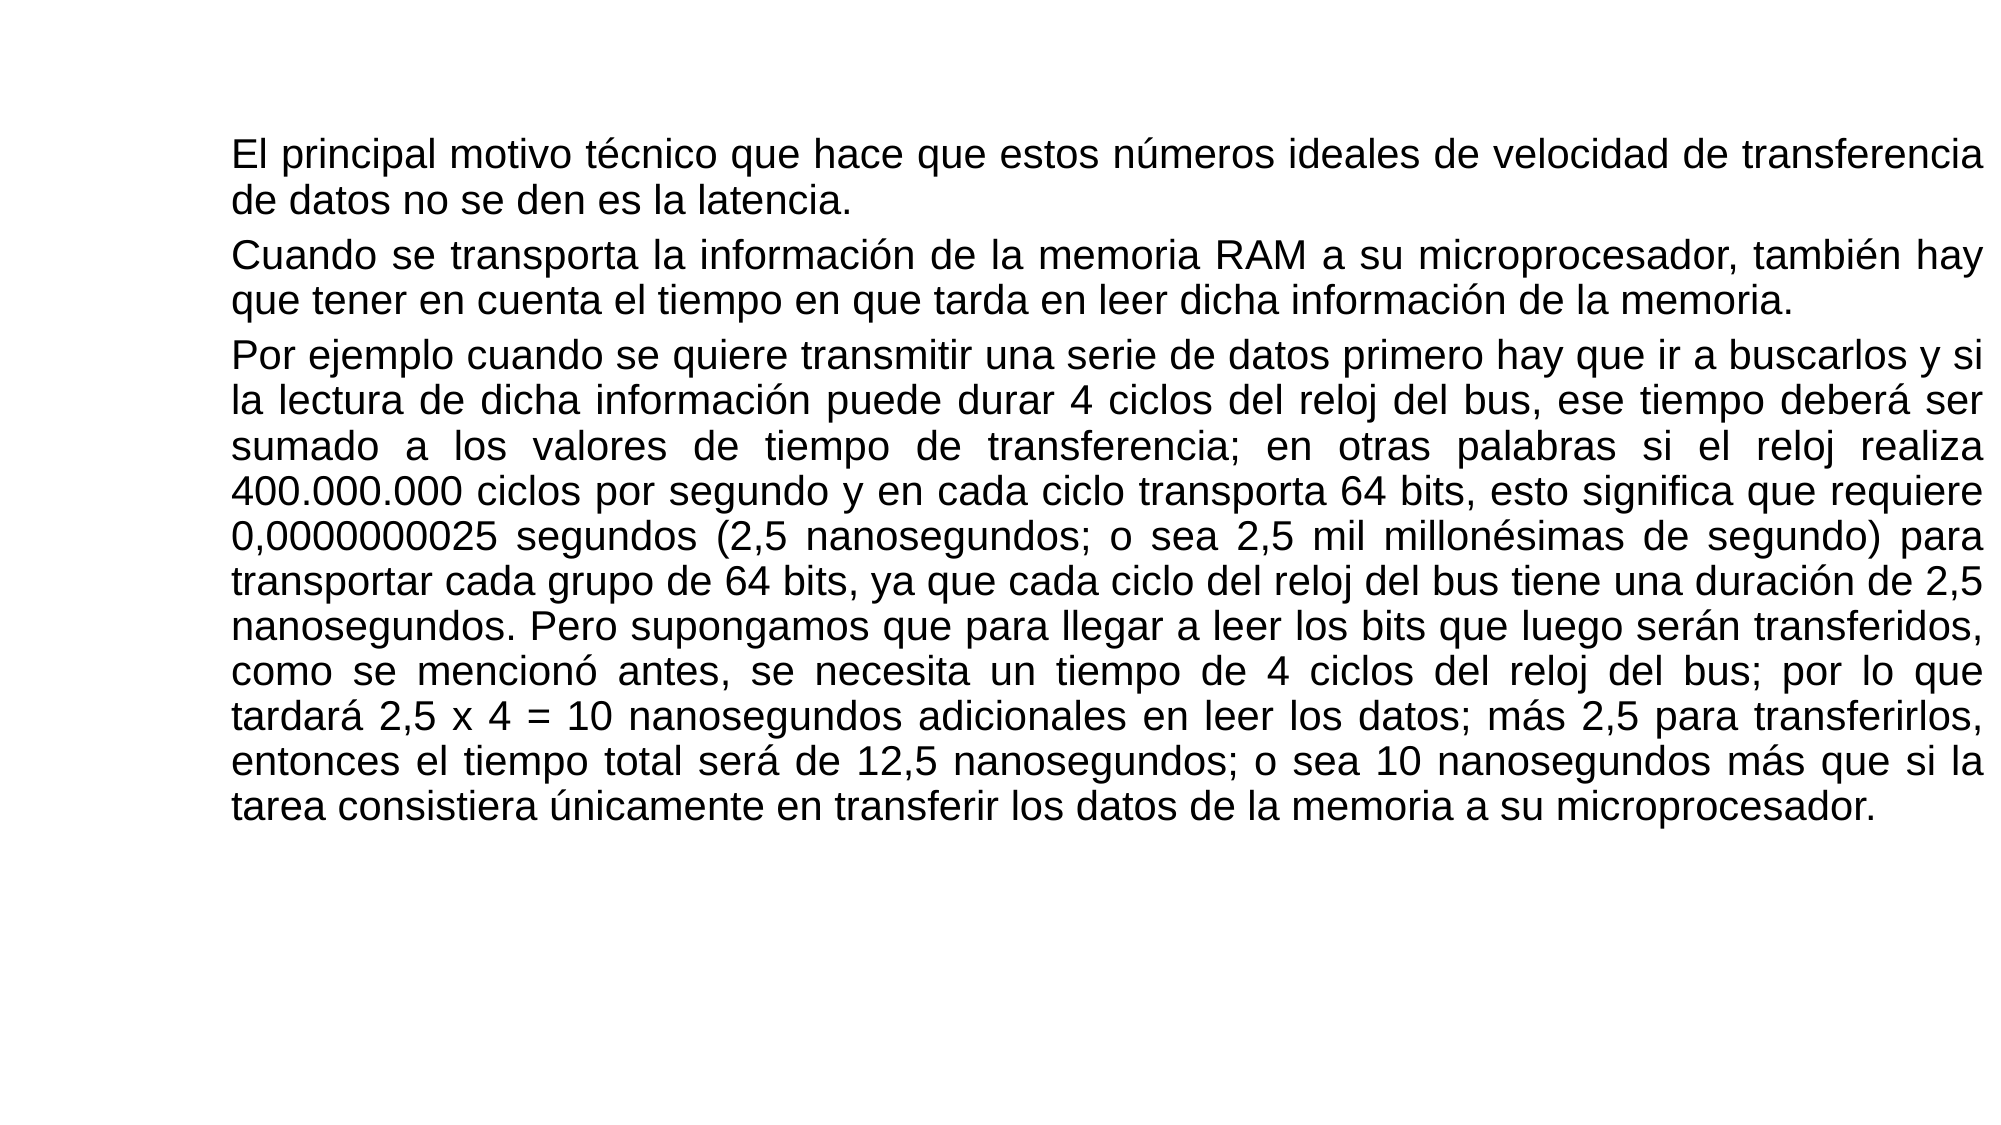

El principal motivo técnico que hace que estos números ideales de velocidad de transferencia de datos no se den es la latencia.
Cuando se transporta la información de la memoria RAM a su microprocesador, también hay que tener en cuenta el tiempo en que tarda en leer dicha información de la memoria.
Por ejemplo cuando se quiere transmitir una serie de datos primero hay que ir a buscarlos y si la lectura de dicha información puede durar 4 ciclos del reloj del bus, ese tiempo deberá ser sumado a los valores de tiempo de transferencia; en otras palabras si el reloj realiza 400.000.000 ciclos por segundo y en cada ciclo transporta 64 bits, esto significa que requiere 0,0000000025 segundos (2,5 nanosegundos; o sea 2,5 mil millonésimas de segundo) para transportar cada grupo de 64 bits, ya que cada ciclo del reloj del bus tiene una duración de 2,5 nanosegundos. Pero supongamos que para llegar a leer los bits que luego serán transferidos, como se mencionó antes, se necesita un tiempo de 4 ciclos del reloj del bus; por lo que tardará 2,5 x 4 = 10 nanosegundos adicionales en leer los datos; más 2,5 para transferirlos, entonces el tiempo total será de 12,5 nanosegundos; o sea 10 nanosegundos más que si la tarea consistiera únicamente en transferir los datos de la memoria a su microprocesador.